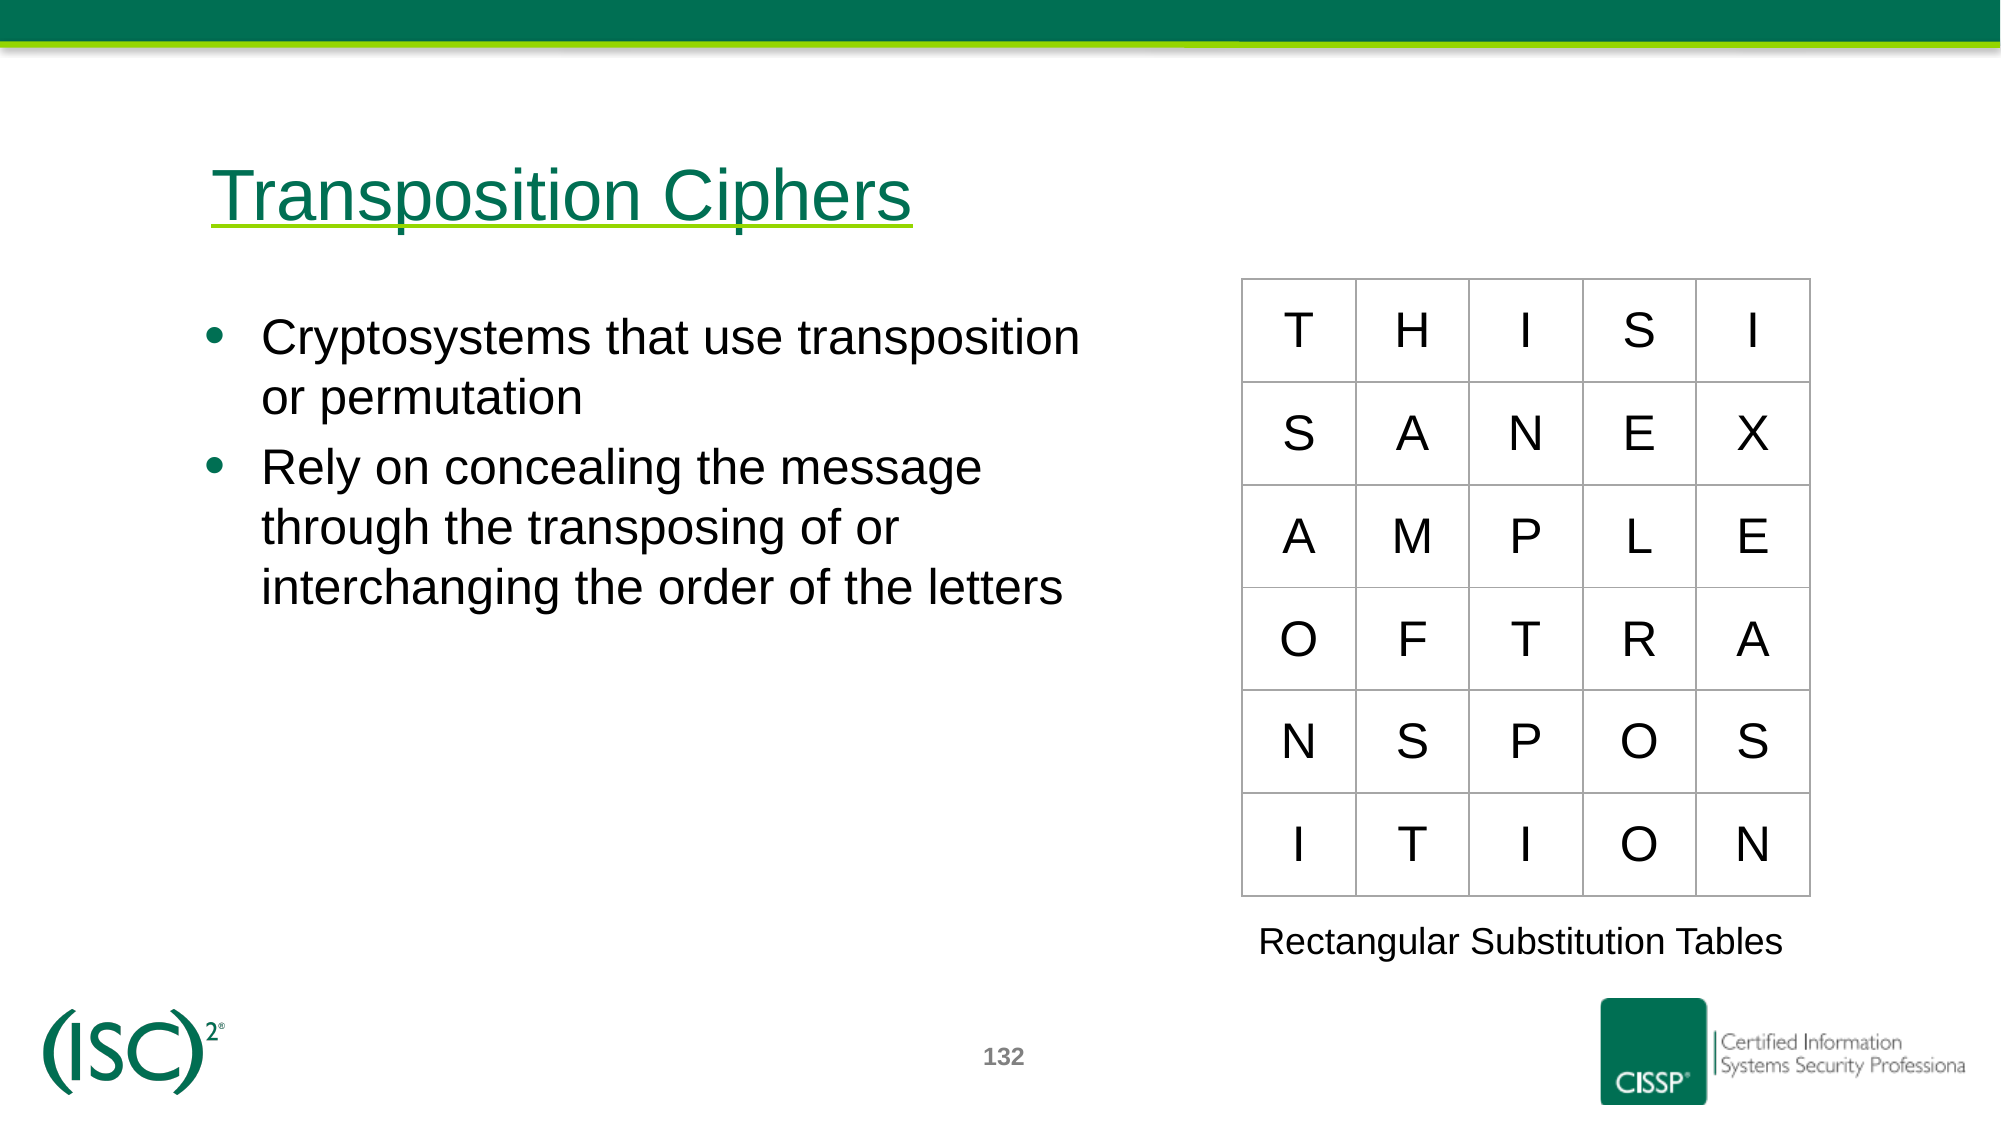

Transposition Ciphers
| T | H | I | S | I |
| --- | --- | --- | --- | --- |
| S | A | N | E | X |
| A | M | P | L | E |
| O | F | T | R | A |
| N | S | P | O | S |
| I | T | I | O | N |
Cryptosystems that use transposition or permutation
Rely on concealing the message through the transposing of or interchanging the order of the letters

Rectangular Substitution Tables